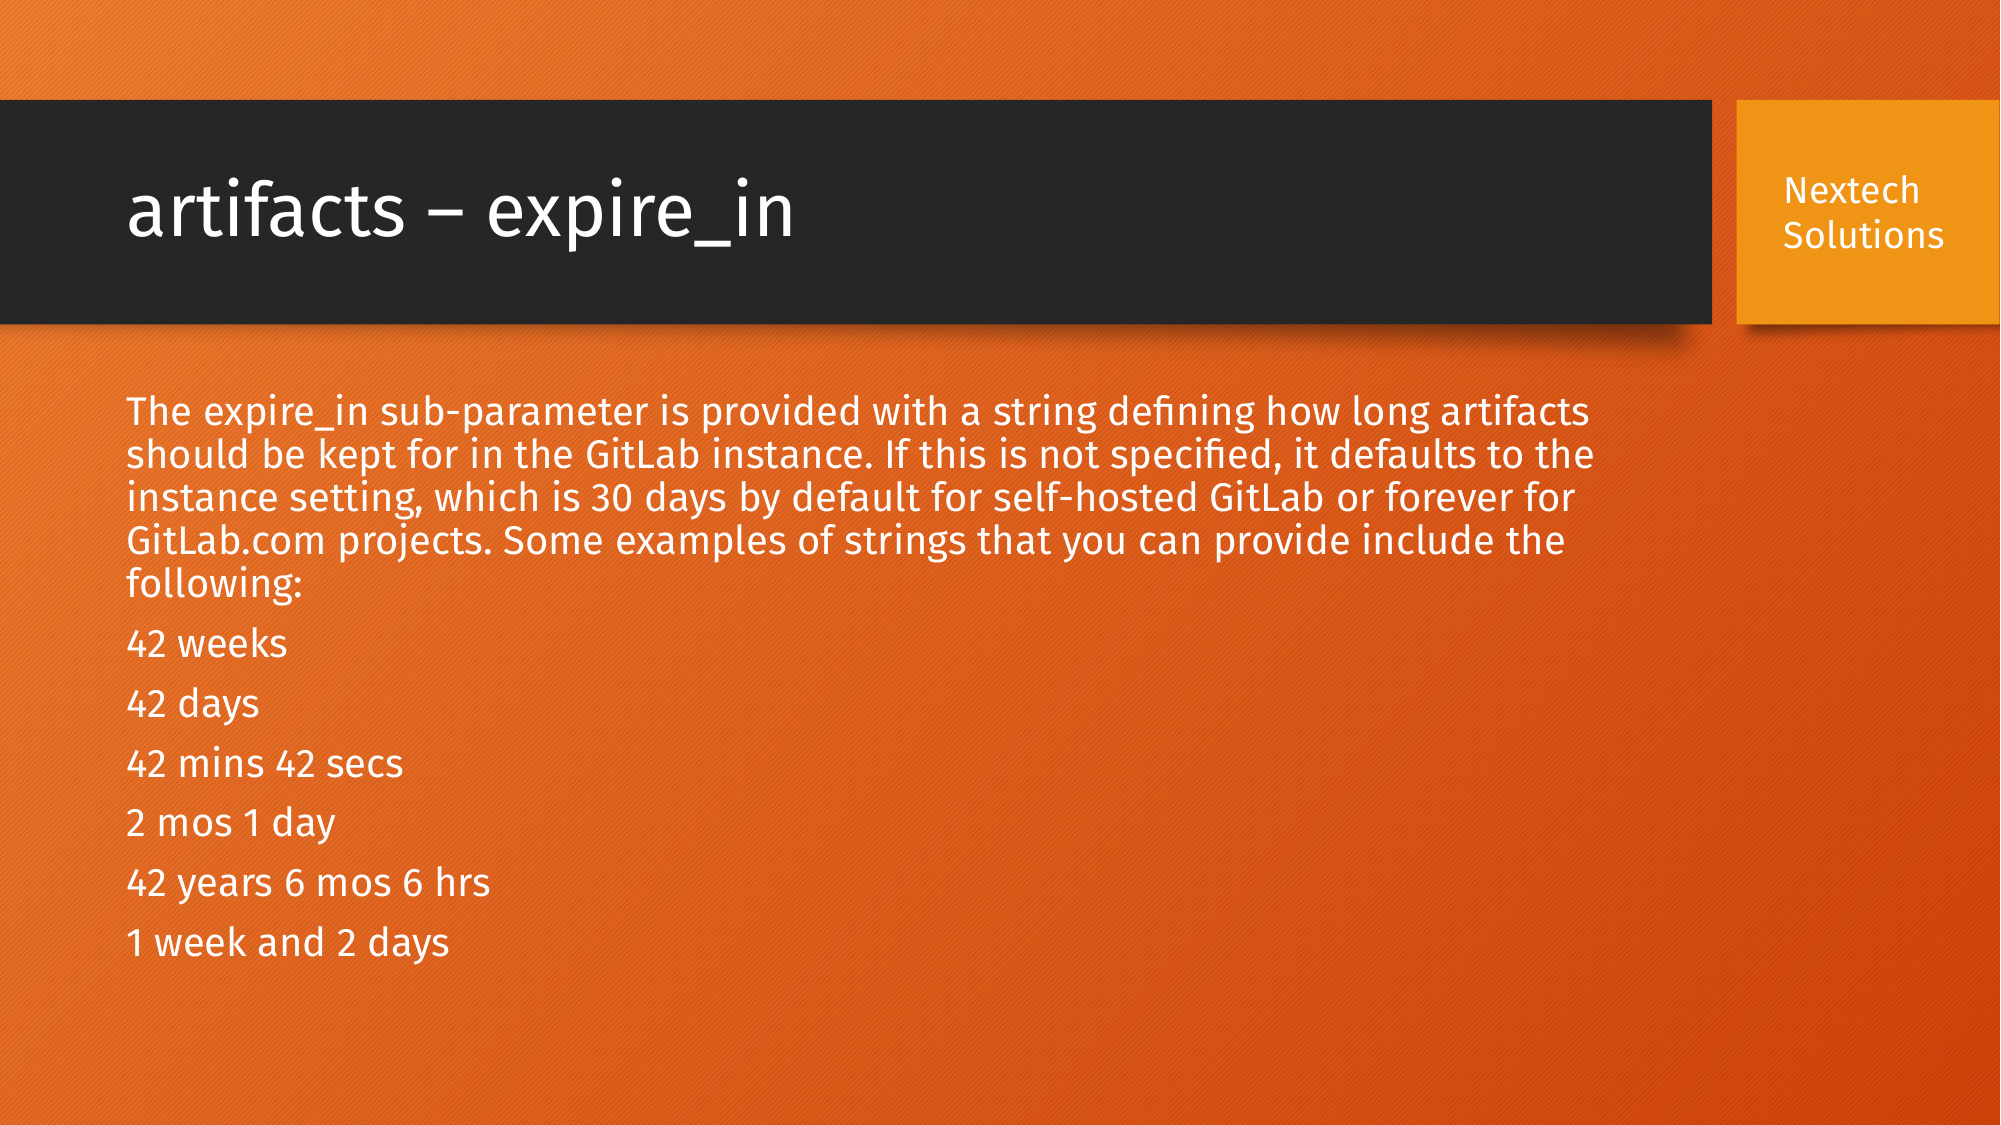

# artifacts – expire_in
Nextech Solutions
The expire_in sub-parameter is provided with a string defining how long artifacts should be kept for in the GitLab instance. If this is not specified, it defaults to the instance setting, which is 30 days by default for self-hosted GitLab or forever for GitLab.com projects. Some examples of strings that you can provide include the following:
42 weeks
42 days
42 mins 42 secs
2 mos 1 day
42 years 6 mos 6 hrs
1 week and 2 days